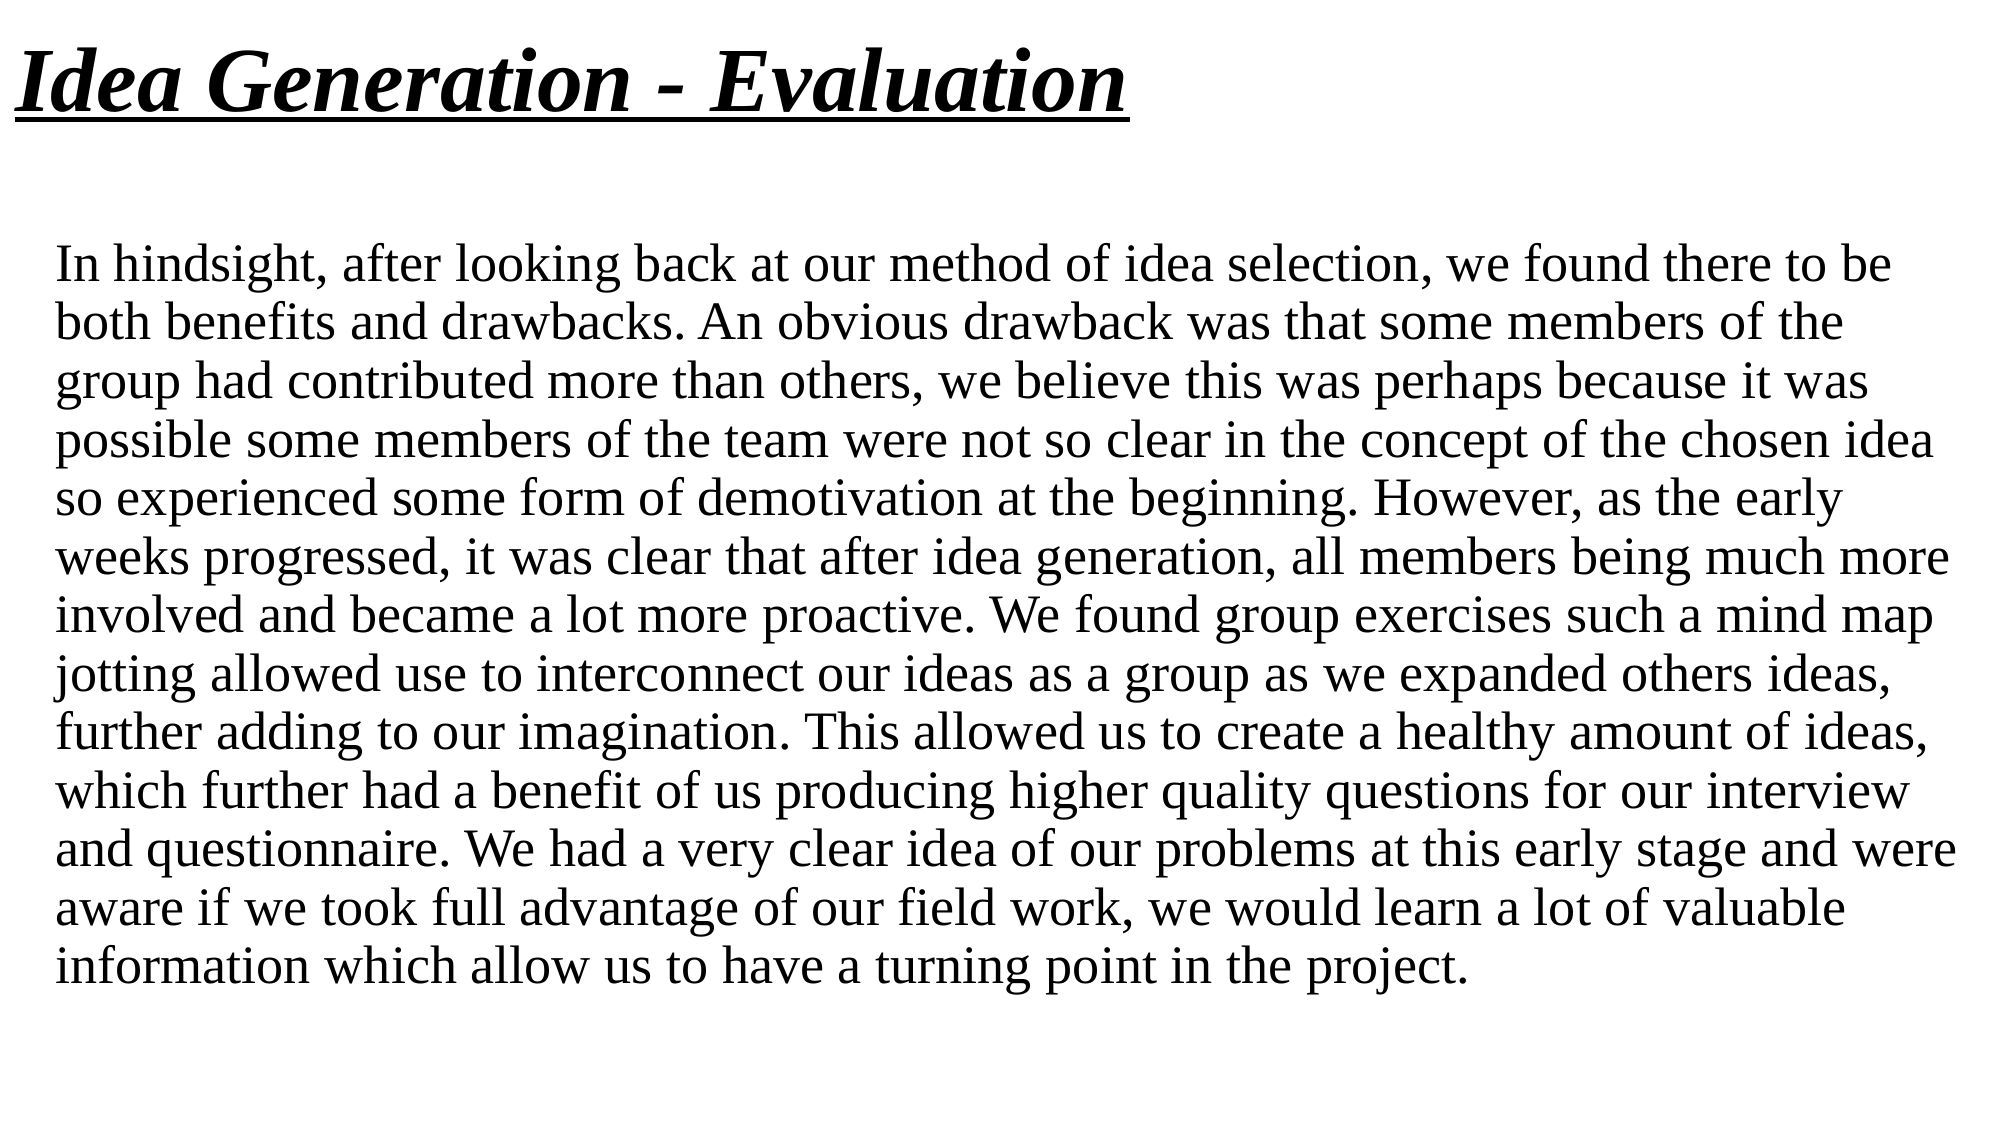

# Idea Generation - Evaluation
In hindsight, after looking back at our method of idea selection, we found there to be both benefits and drawbacks. An obvious drawback was that some members of the group had contributed more than others, we believe this was perhaps because it was possible some members of the team were not so clear in the concept of the chosen idea so experienced some form of demotivation at the beginning. However, as the early weeks progressed, it was clear that after idea generation, all members being much more involved and became a lot more proactive. We found group exercises such a mind map jotting allowed use to interconnect our ideas as a group as we expanded others ideas, further adding to our imagination. This allowed us to create a healthy amount of ideas, which further had a benefit of us producing higher quality questions for our interview and questionnaire. We had a very clear idea of our problems at this early stage and were aware if we took full advantage of our field work, we would learn a lot of valuable information which allow us to have a turning point in the project.